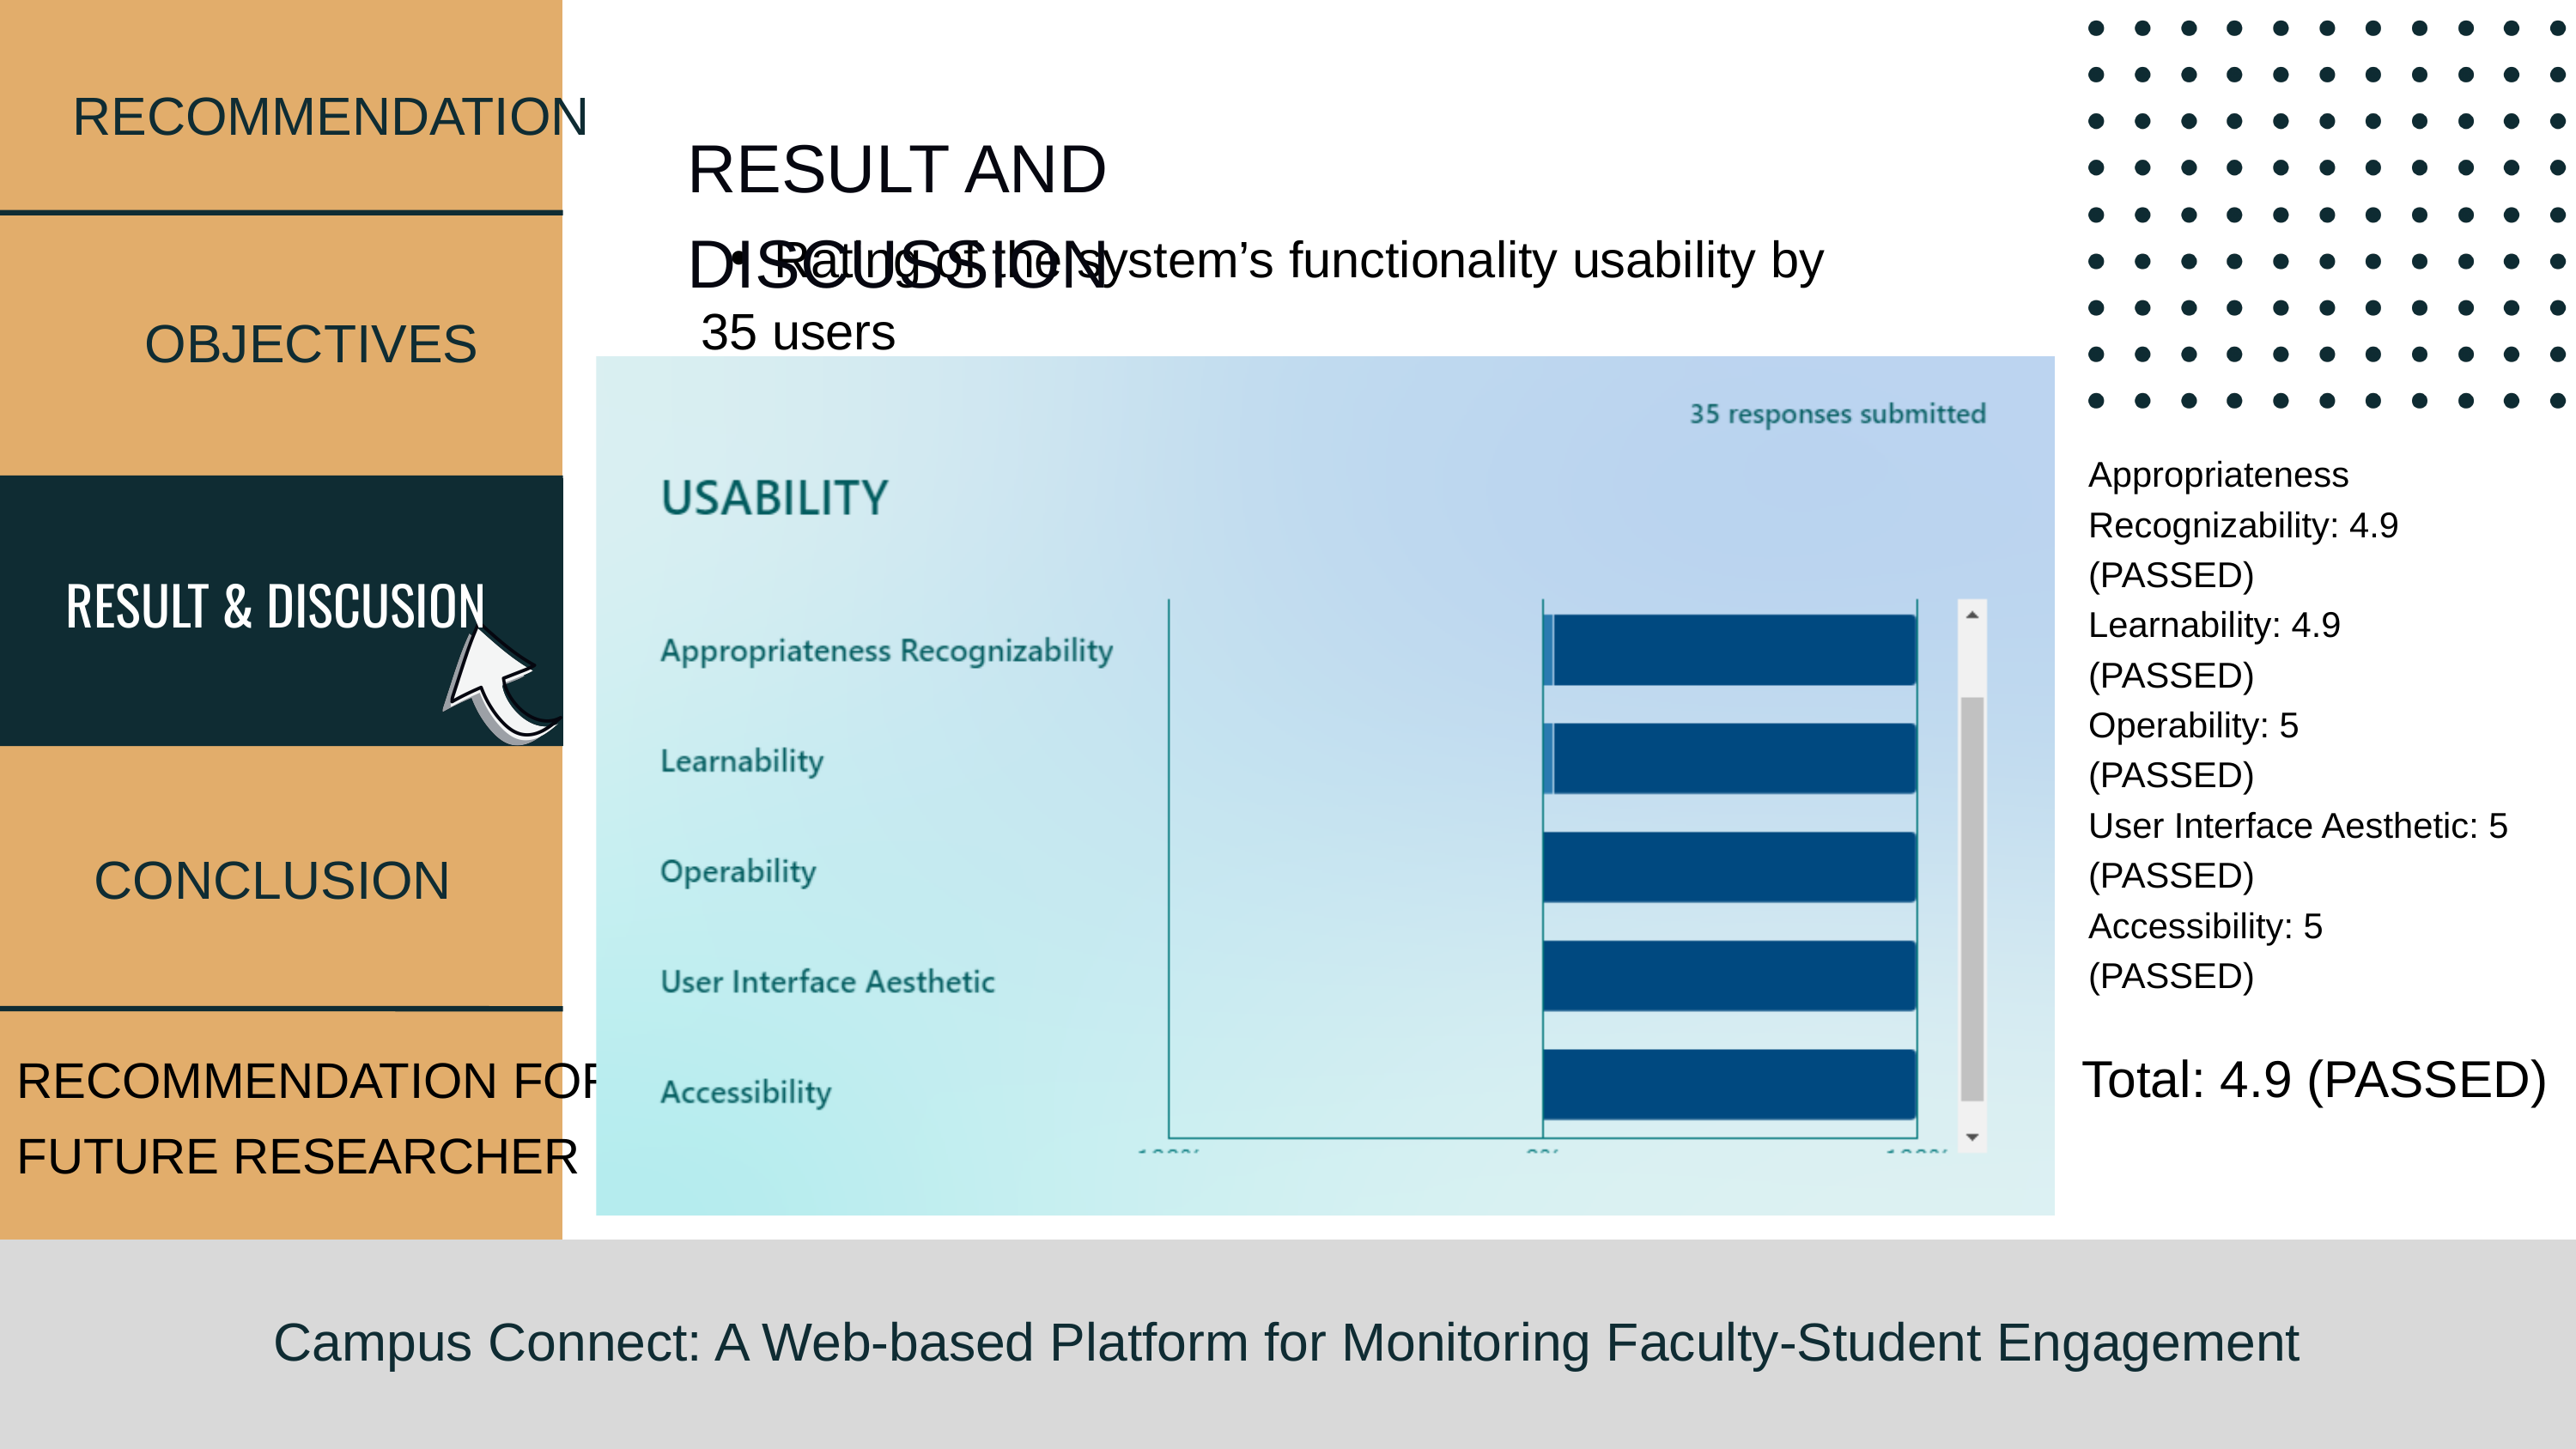

RECOMMENDATION
RESULT AND DISCUSSION

Rating of the system’s functionality usability by
 35 users
OBJECTIVES

Appropriateness
Recognizability: 4.9
(PASSED)
Learnability: 4.9
(PASSED)
Operability: 5
(PASSED)
User Interface Aesthetic: 5
(PASSED)
Accessibility: 5
(PASSED)

RESULT & DISCUSION

CONCLUSION

RECOMMENDATION FOR FUTURE RESEARCHER

Total: 4.9 (PASSED)

Campus Connect: A Web-based Platform for Monitoring Faculty-Student Engagement